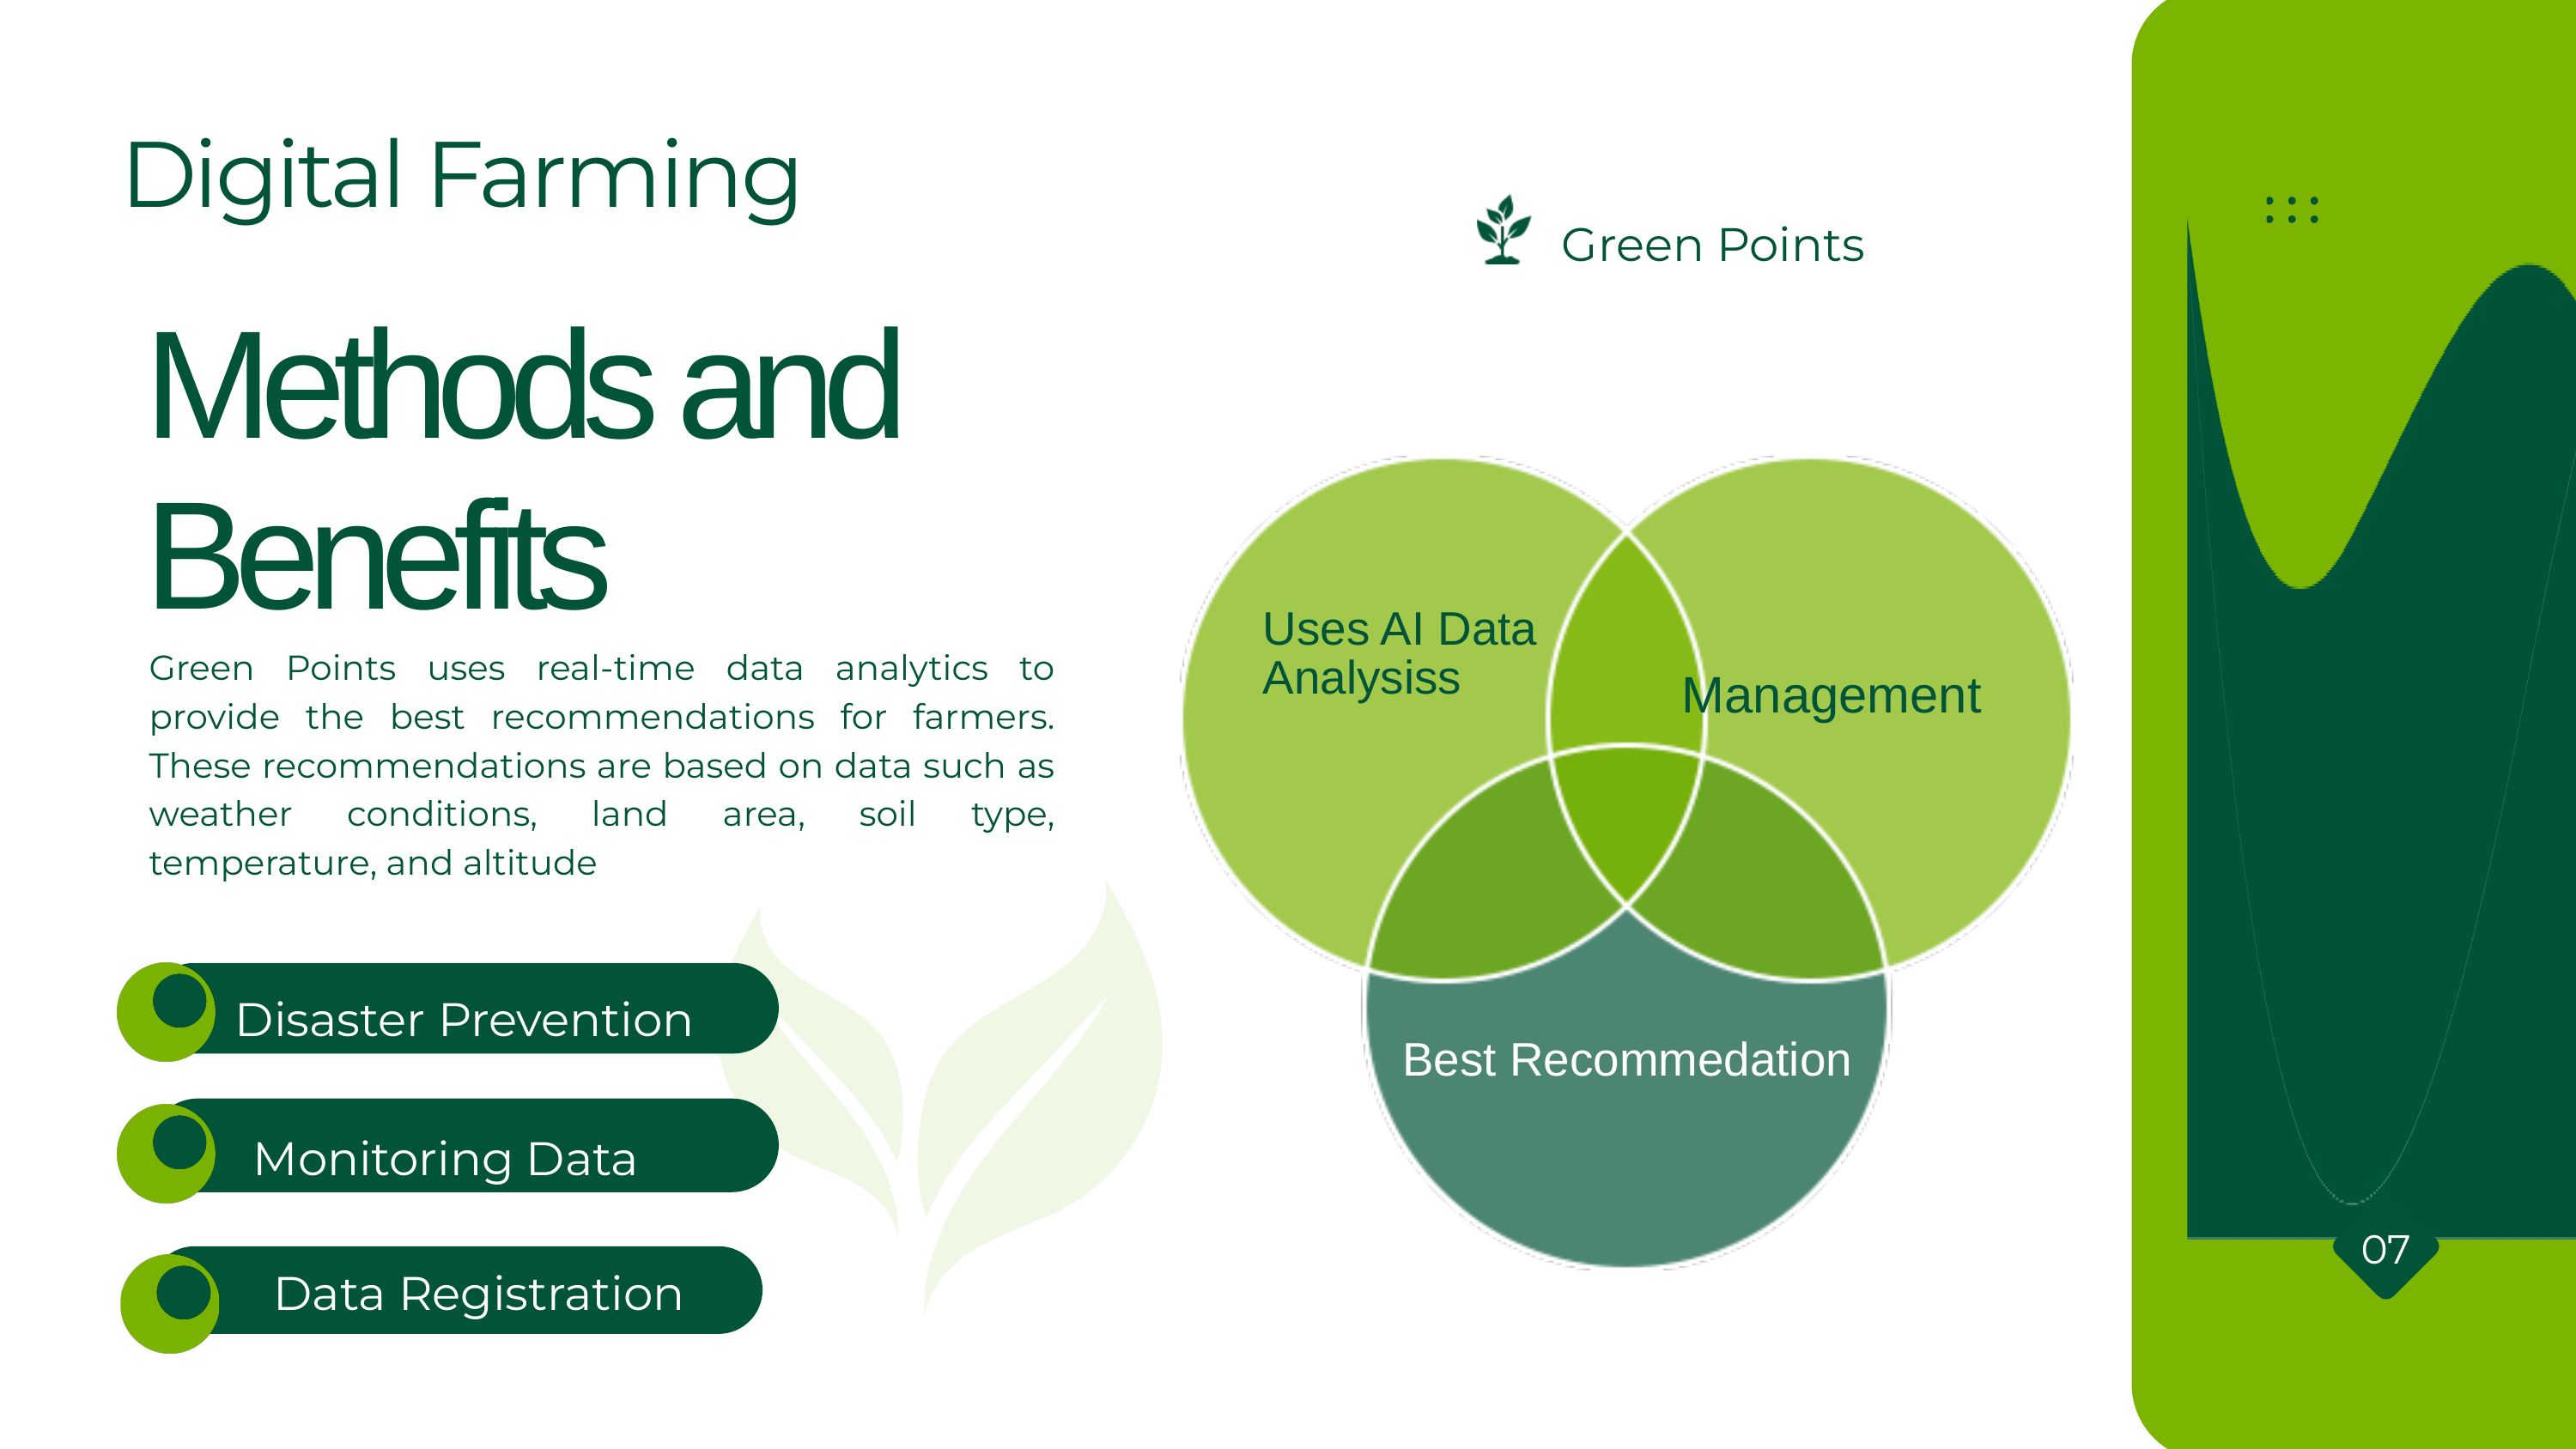

Digital Farming

Green Points

Methods and Benefits

Uses AI Data Analysiss
Green Points uses real-time data analytics to provide the best recommendations for farmers. These recommendations are based on data such as weather conditions, land area, soil type, temperature, and altitude
Management

Disaster Prevention
Best Recommedation

Monitoring Data

07

Data Registration